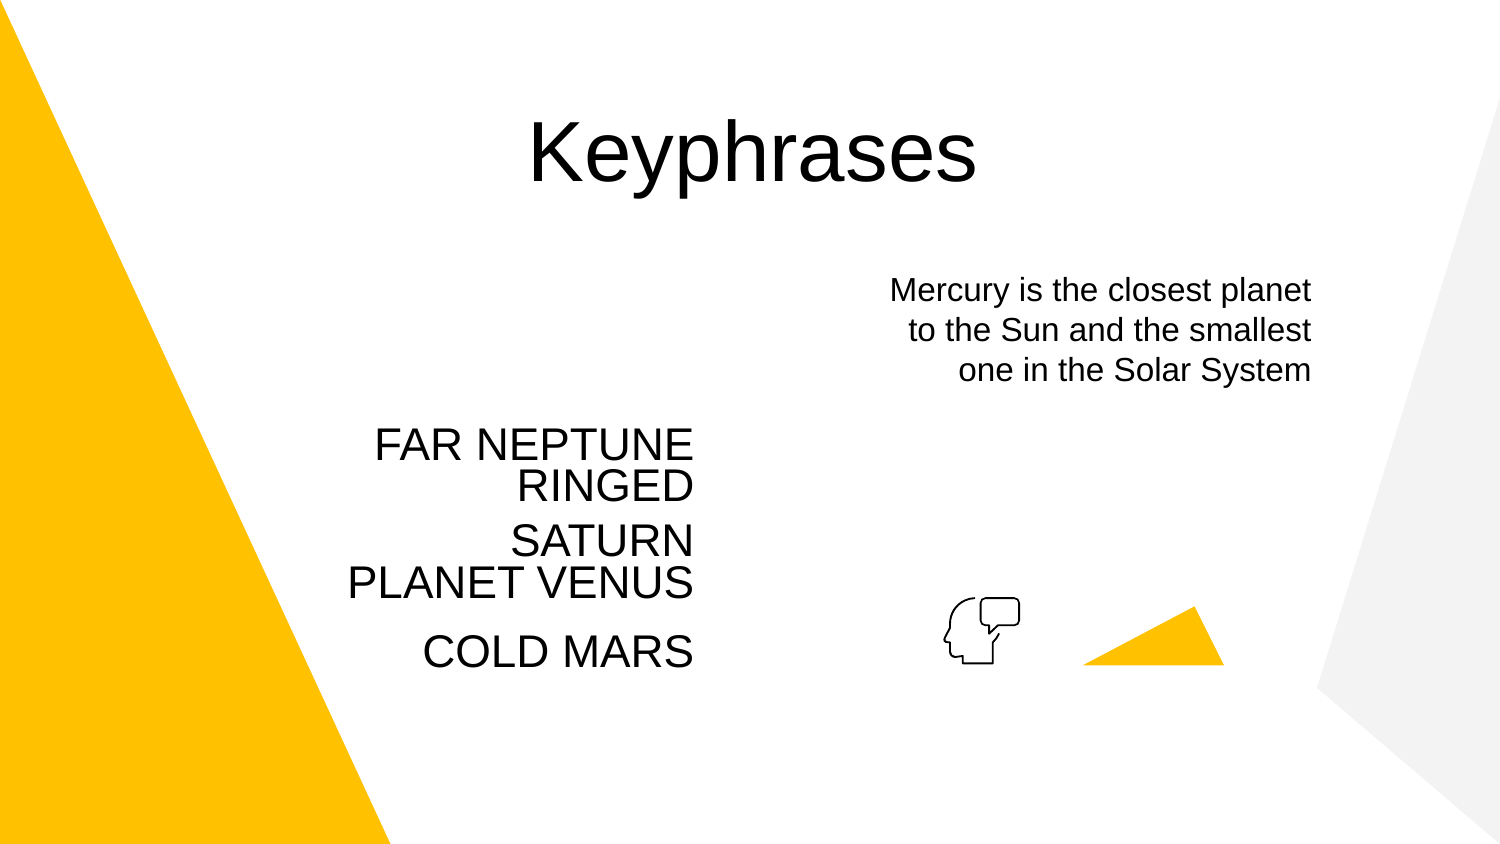

# Keyphrases
Mercury is the closest planet to the Sun and the smallest one in the Solar System
 FAR NEPTUNE
RINGED SATURN
 PLANET VENUS

 COLD MARS